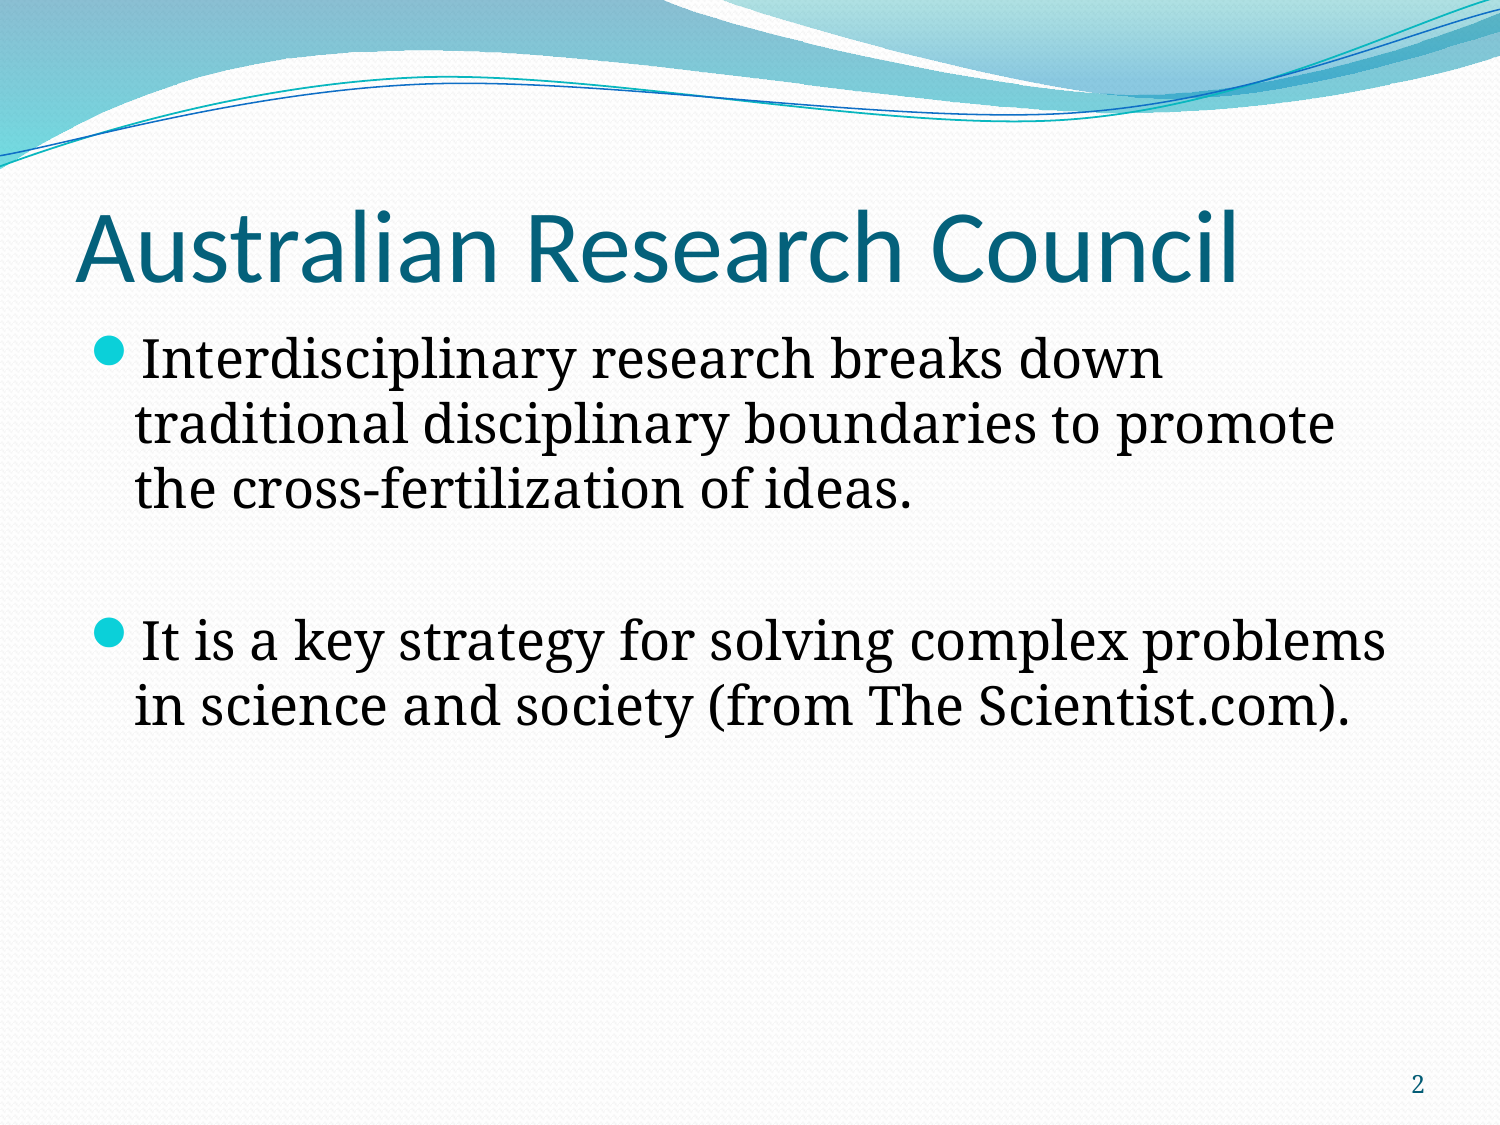

# Australian Research Council
Interdisciplinary research breaks down traditional disciplinary boundaries to promote the cross-fertilization of ideas.

It is a key strategy for solving complex problems in science and society (from The Scientist.com).

2